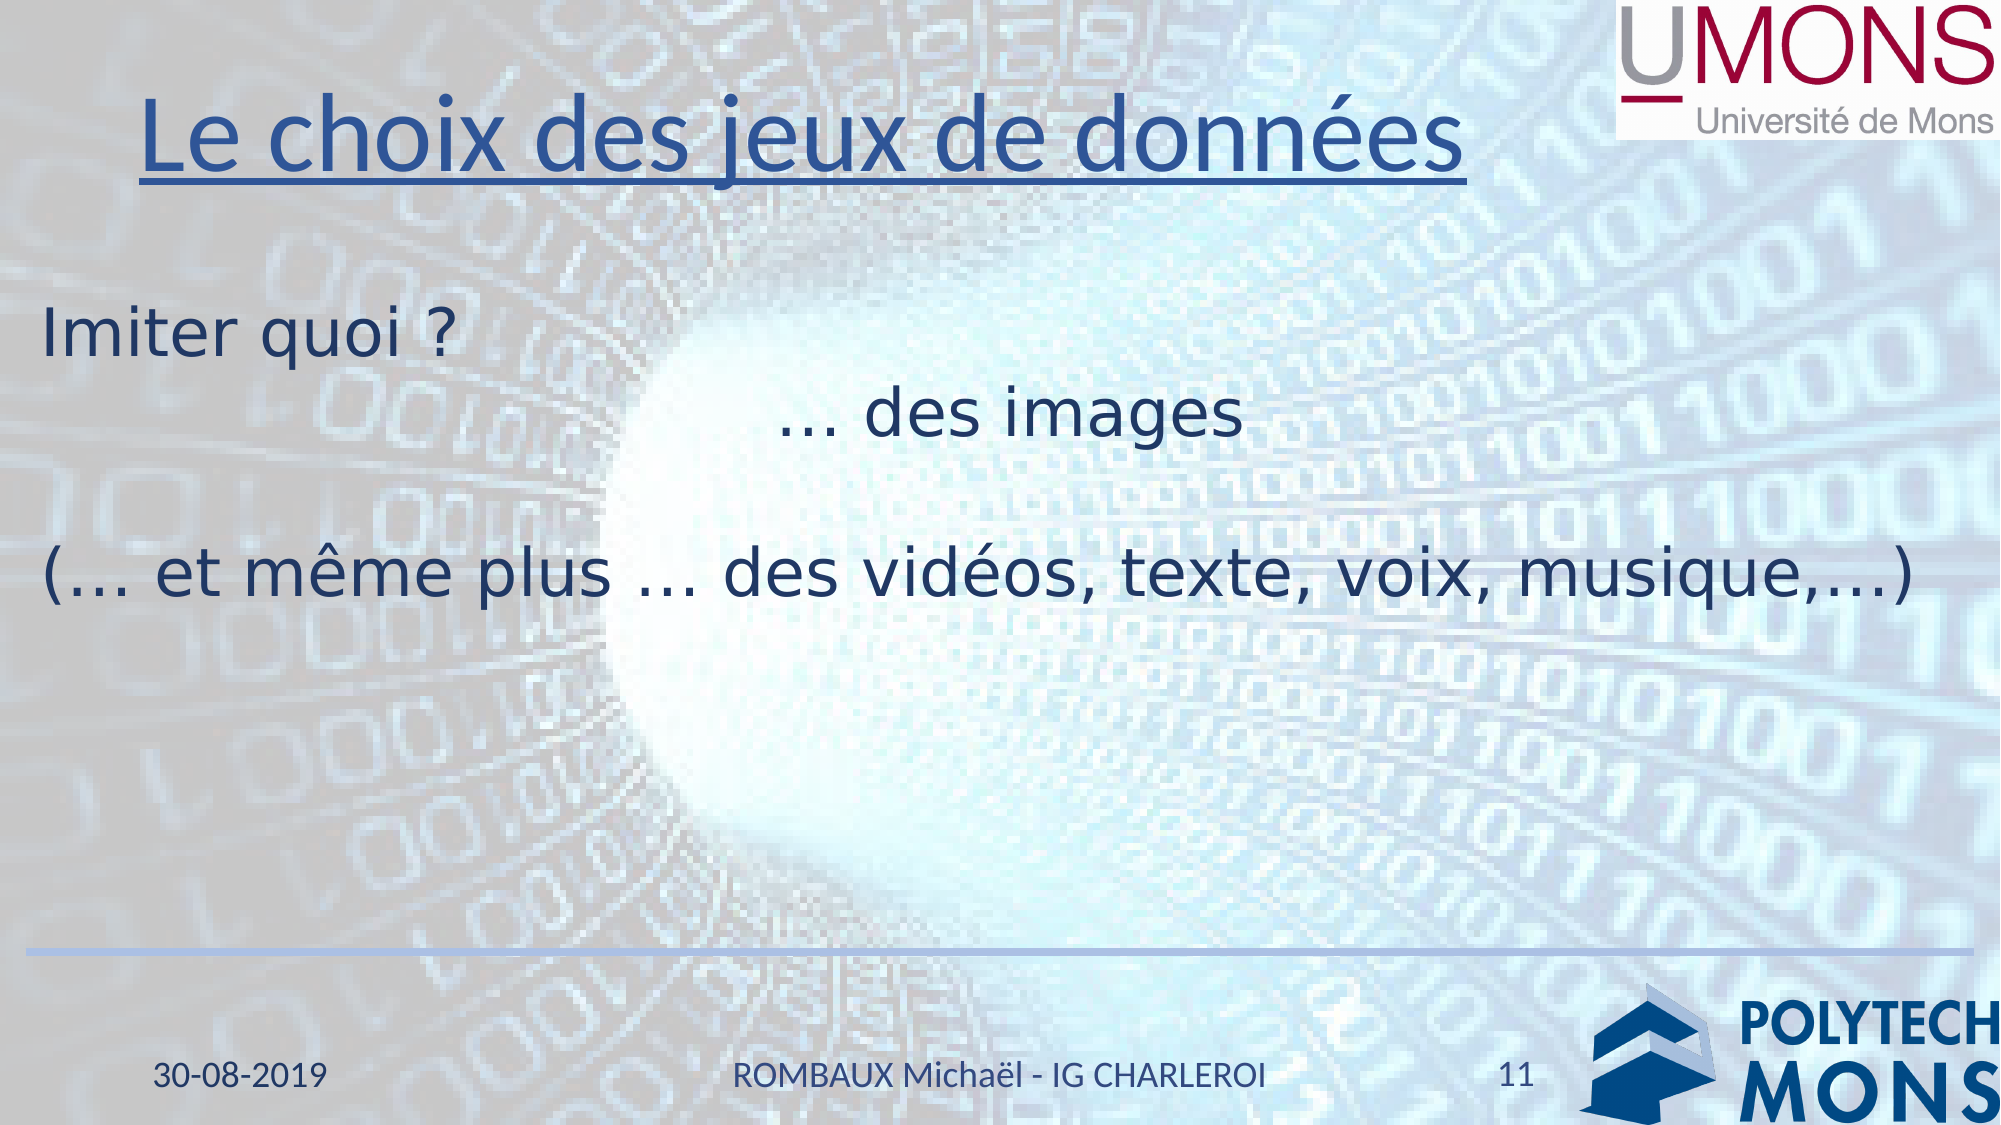

# Le choix des jeux de données
Imiter quoi ?
 … des images

(… et même plus … des vidéos, texte, voix, musique,…)

11
30-08-2019
ROMBAUX Michaël - IG CHARLEROI